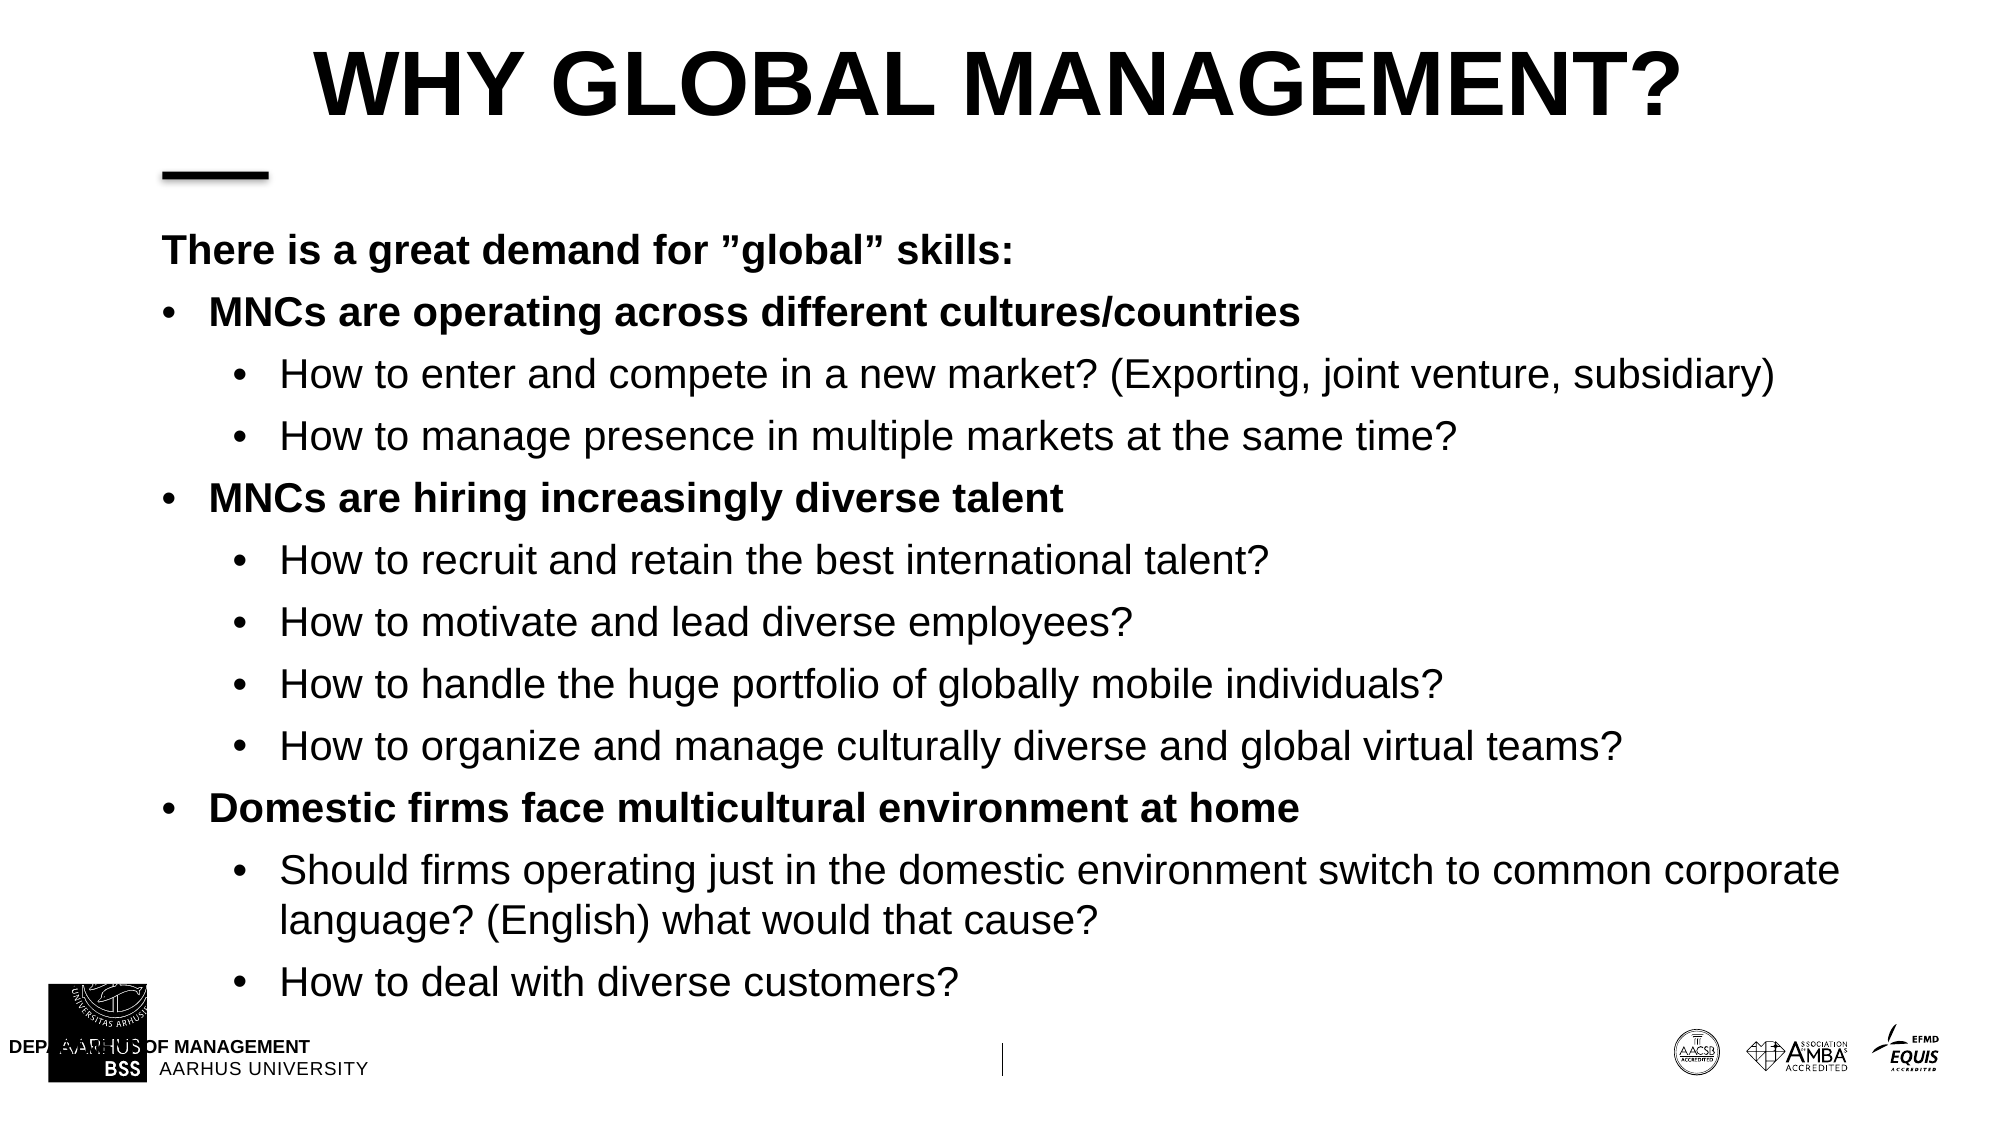

# Why global management?
There is a great demand for ”global” skills:
MNCs are operating across different cultures/countries
How to enter and compete in a new market? (Exporting, joint venture, subsidiary)
How to manage presence in multiple markets at the same time?
MNCs are hiring increasingly diverse talent
How to recruit and retain the best international talent?
How to motivate and lead diverse employees?
How to handle the huge portfolio of globally mobile individuals?
How to organize and manage culturally diverse and global virtual teams?
Domestic firms face multicultural environment at home
Should firms operating just in the domestic environment switch to common corporate language? (English) what would that cause?
How to deal with diverse customers?